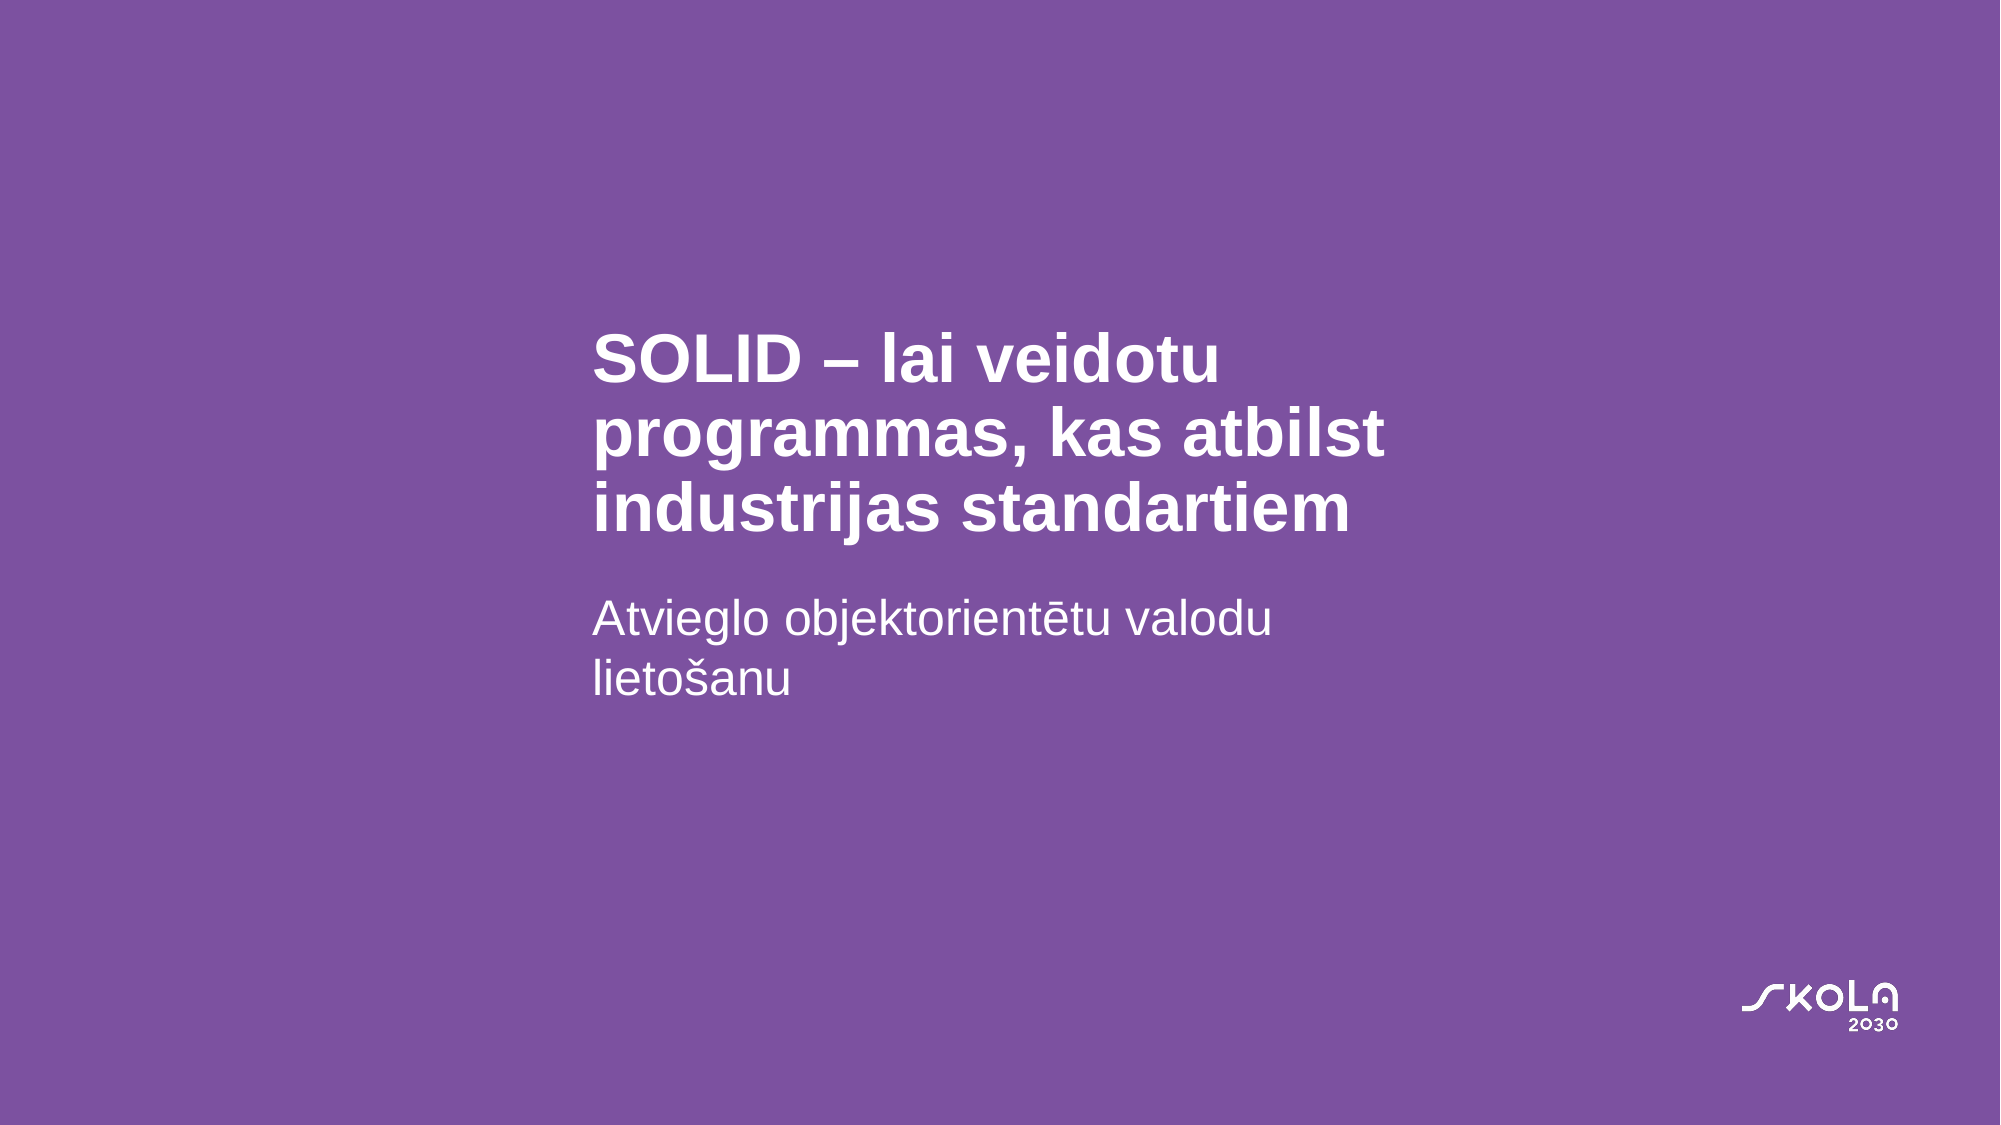

# SOLID – lai veidotu programmas, kas atbilst industrijas standartiem
Atvieglo objektorientētu valodu lietošanu